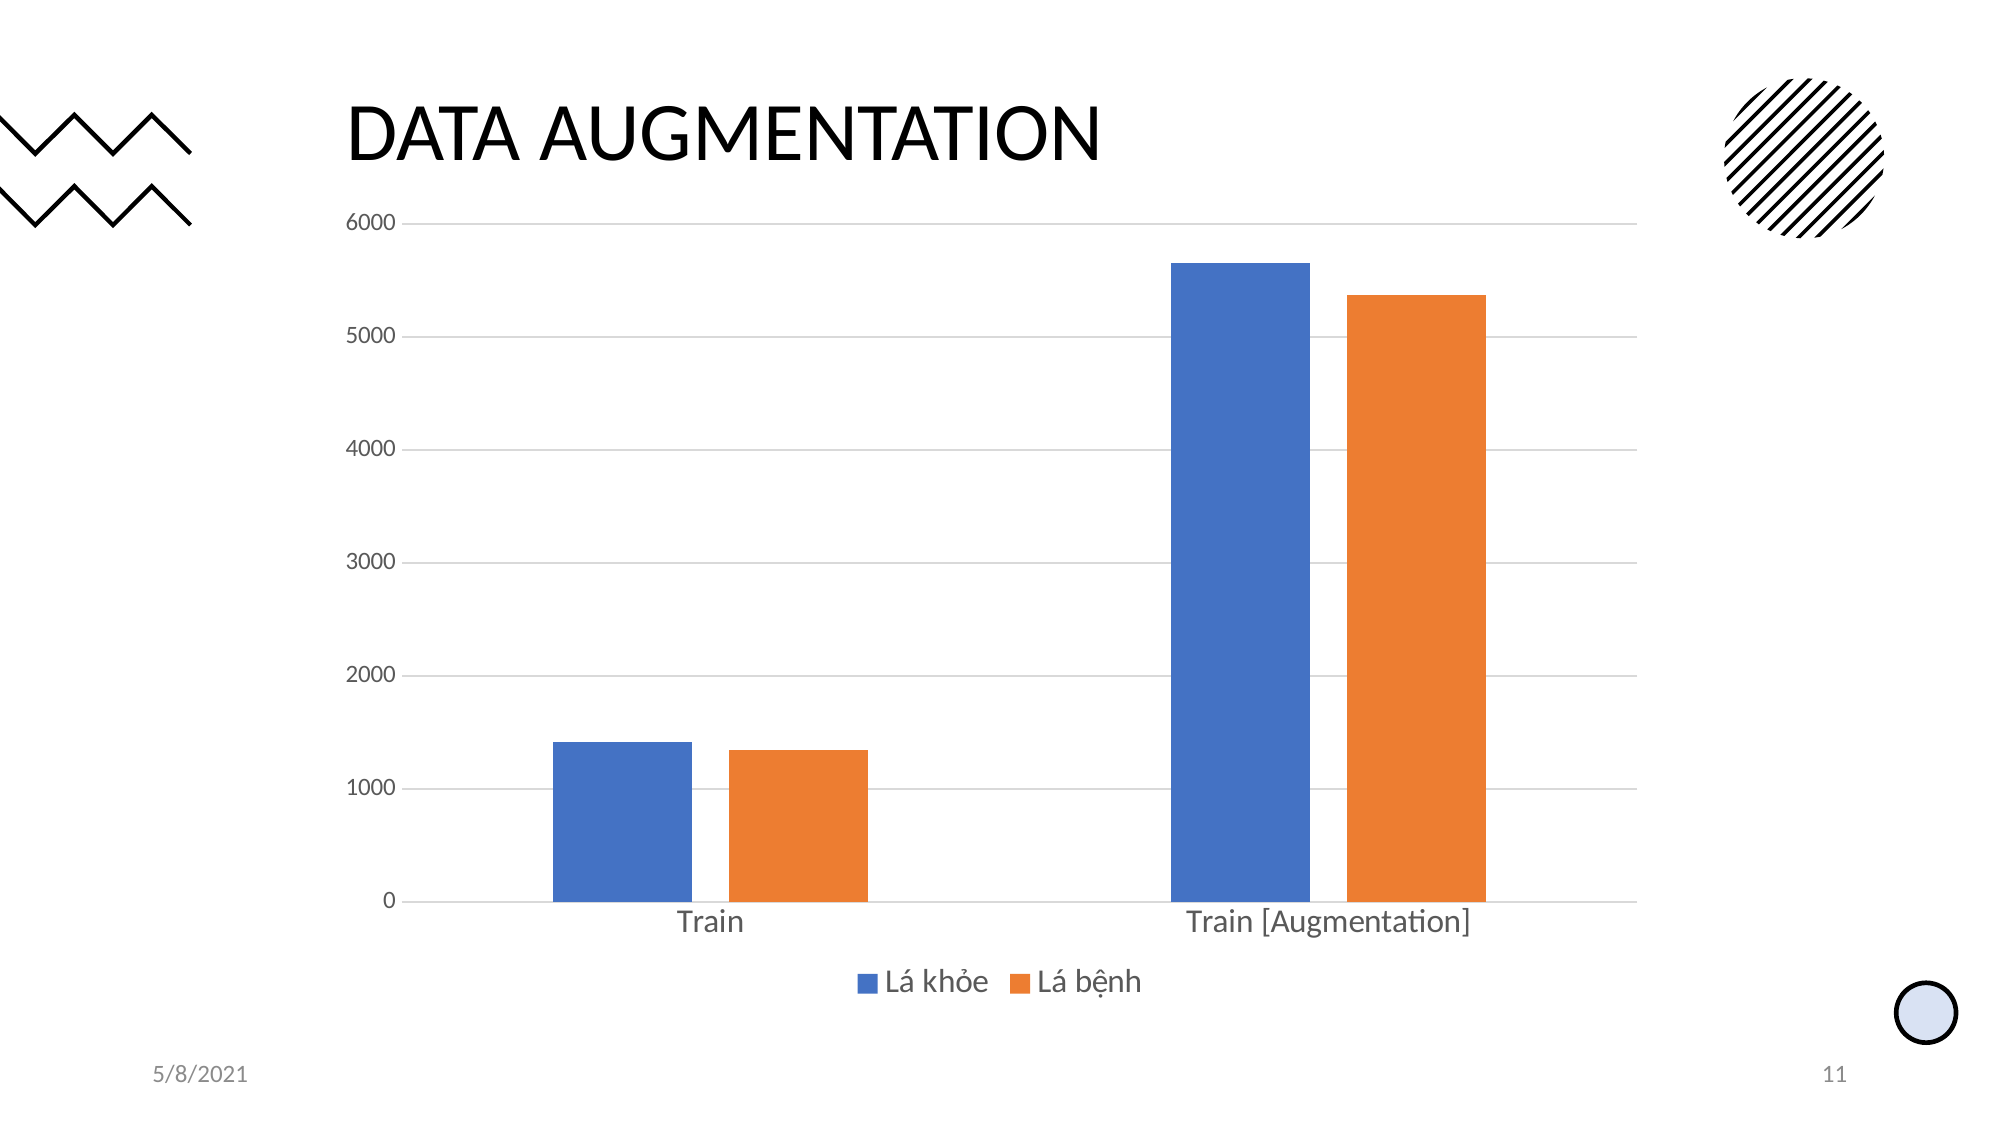

### Chart

| Category | Lá khỏe | Lá bệnh |
|---|---|---|
| Train | 1414.0 | 1344.0 |
| Train [Augmentation] | 5656.0 | 5376.0 |
# Data augmentation
5/8/2021
11